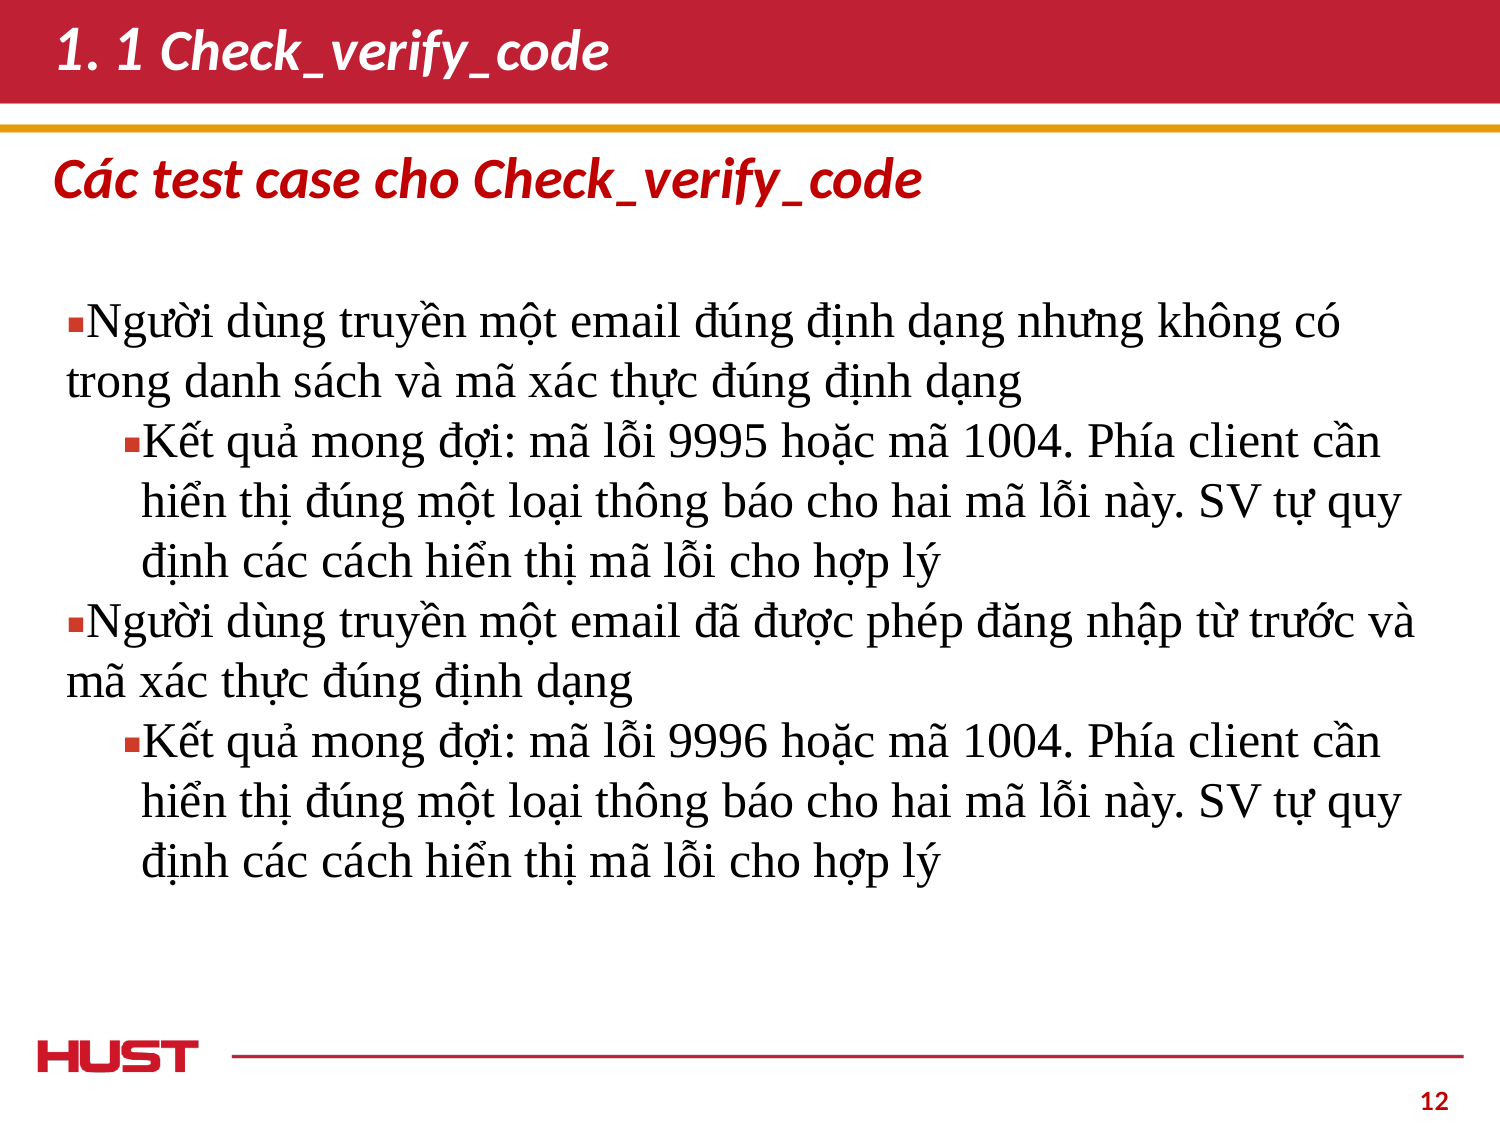

# 1. 1 Check_verify_code
Các test case cho Check_verify_code

Người dùng truyền một email đúng định dạng nhưng không có trong danh sách và mã xác thực đúng định dạng
Kết quả mong đợi: mã lỗi 9995 hoặc mã 1004. Phía client cần hiển thị đúng một loại thông báo cho hai mã lỗi này. SV tự quy định các cách hiển thị mã lỗi cho hợp lý
Người dùng truyền một email đã được phép đăng nhập từ trước và mã xác thực đúng định dạng
Kết quả mong đợi: mã lỗi 9996 hoặc mã 1004. Phía client cần hiển thị đúng một loại thông báo cho hai mã lỗi này. SV tự quy định các cách hiển thị mã lỗi cho hợp lý
12